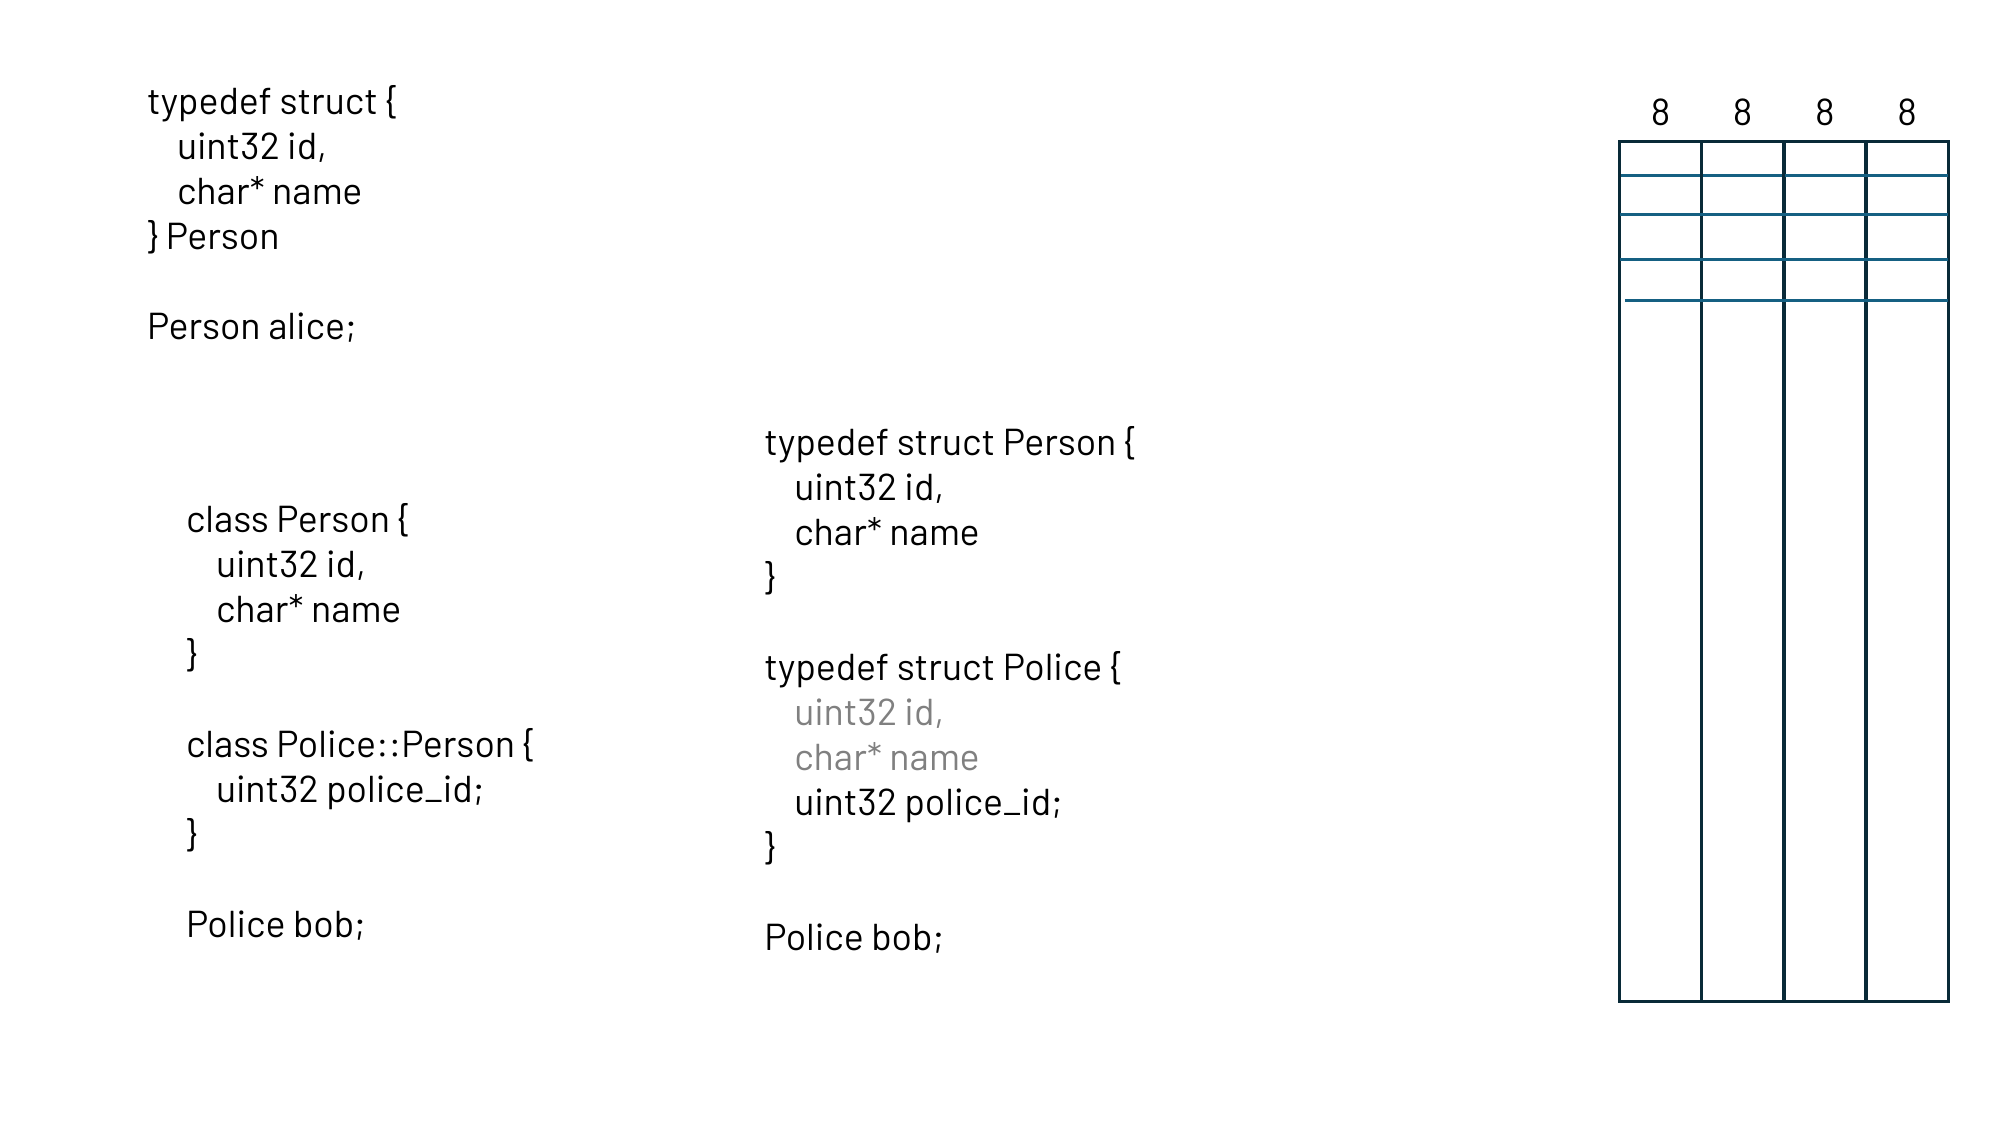

typedef struct {
    uint32 id,
    char* name
} Person

Person alice;
8
8
8
8

typedef struct Person {
    uint32 id,
    char* name
}

typedef struct Police {
    uint32 id,
    char* name
    uint32 police_id;
}

Police bob;
class Person {
    uint32 id,
    char* name
}

class Police::Person {
    uint32 police_id;
}

Police bob;